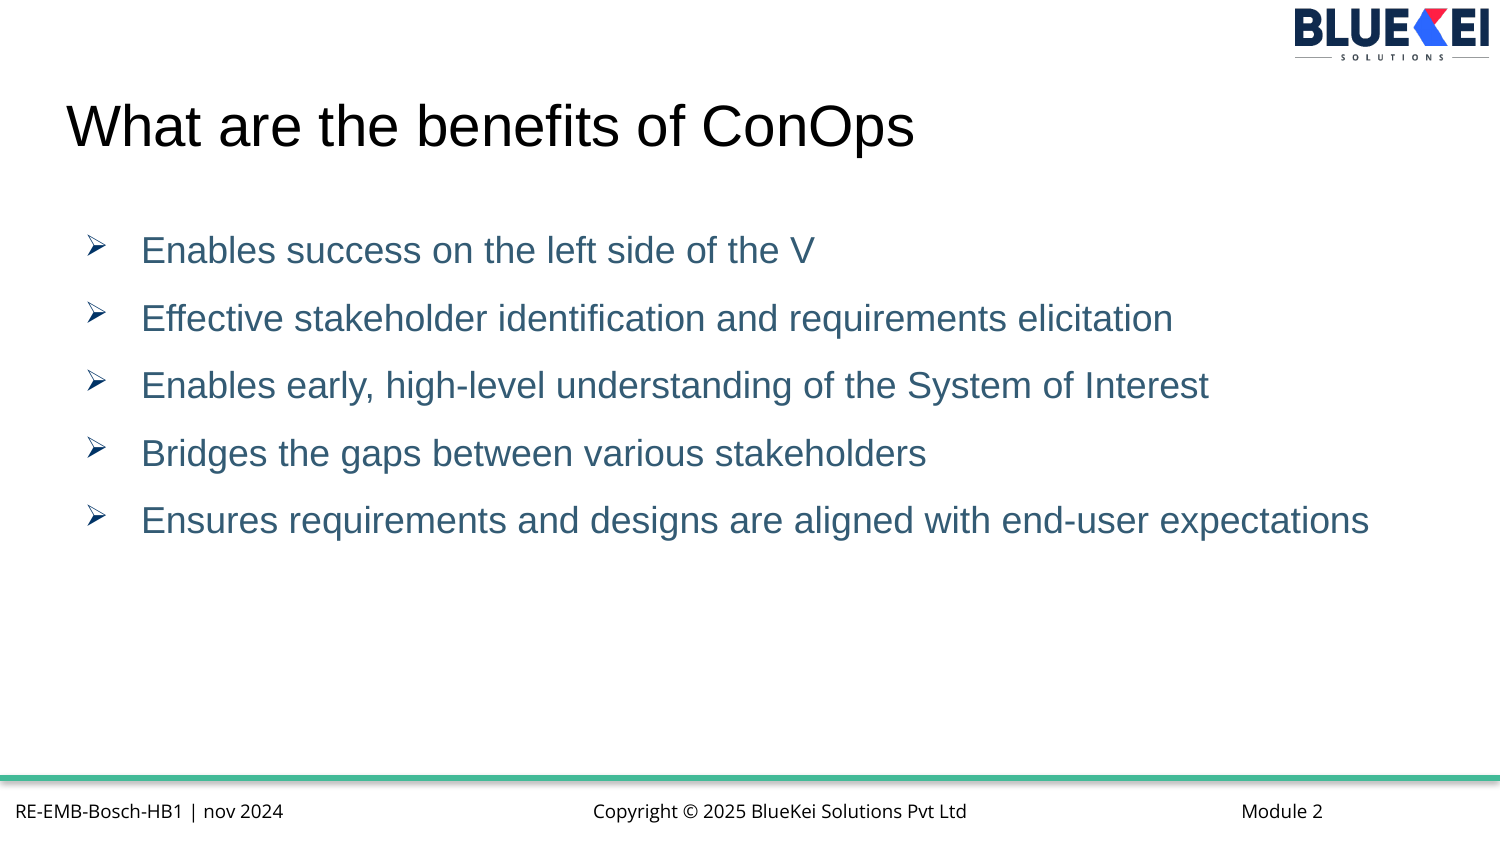

# What are the benefits of ConOps

Enables success on the left side of the V
Effective stakeholder identification and requirements elicitation
Enables early, high-level understanding of the System of Interest
Bridges the gaps between various stakeholders
Ensures requirements and designs are aligned with end-user expectations